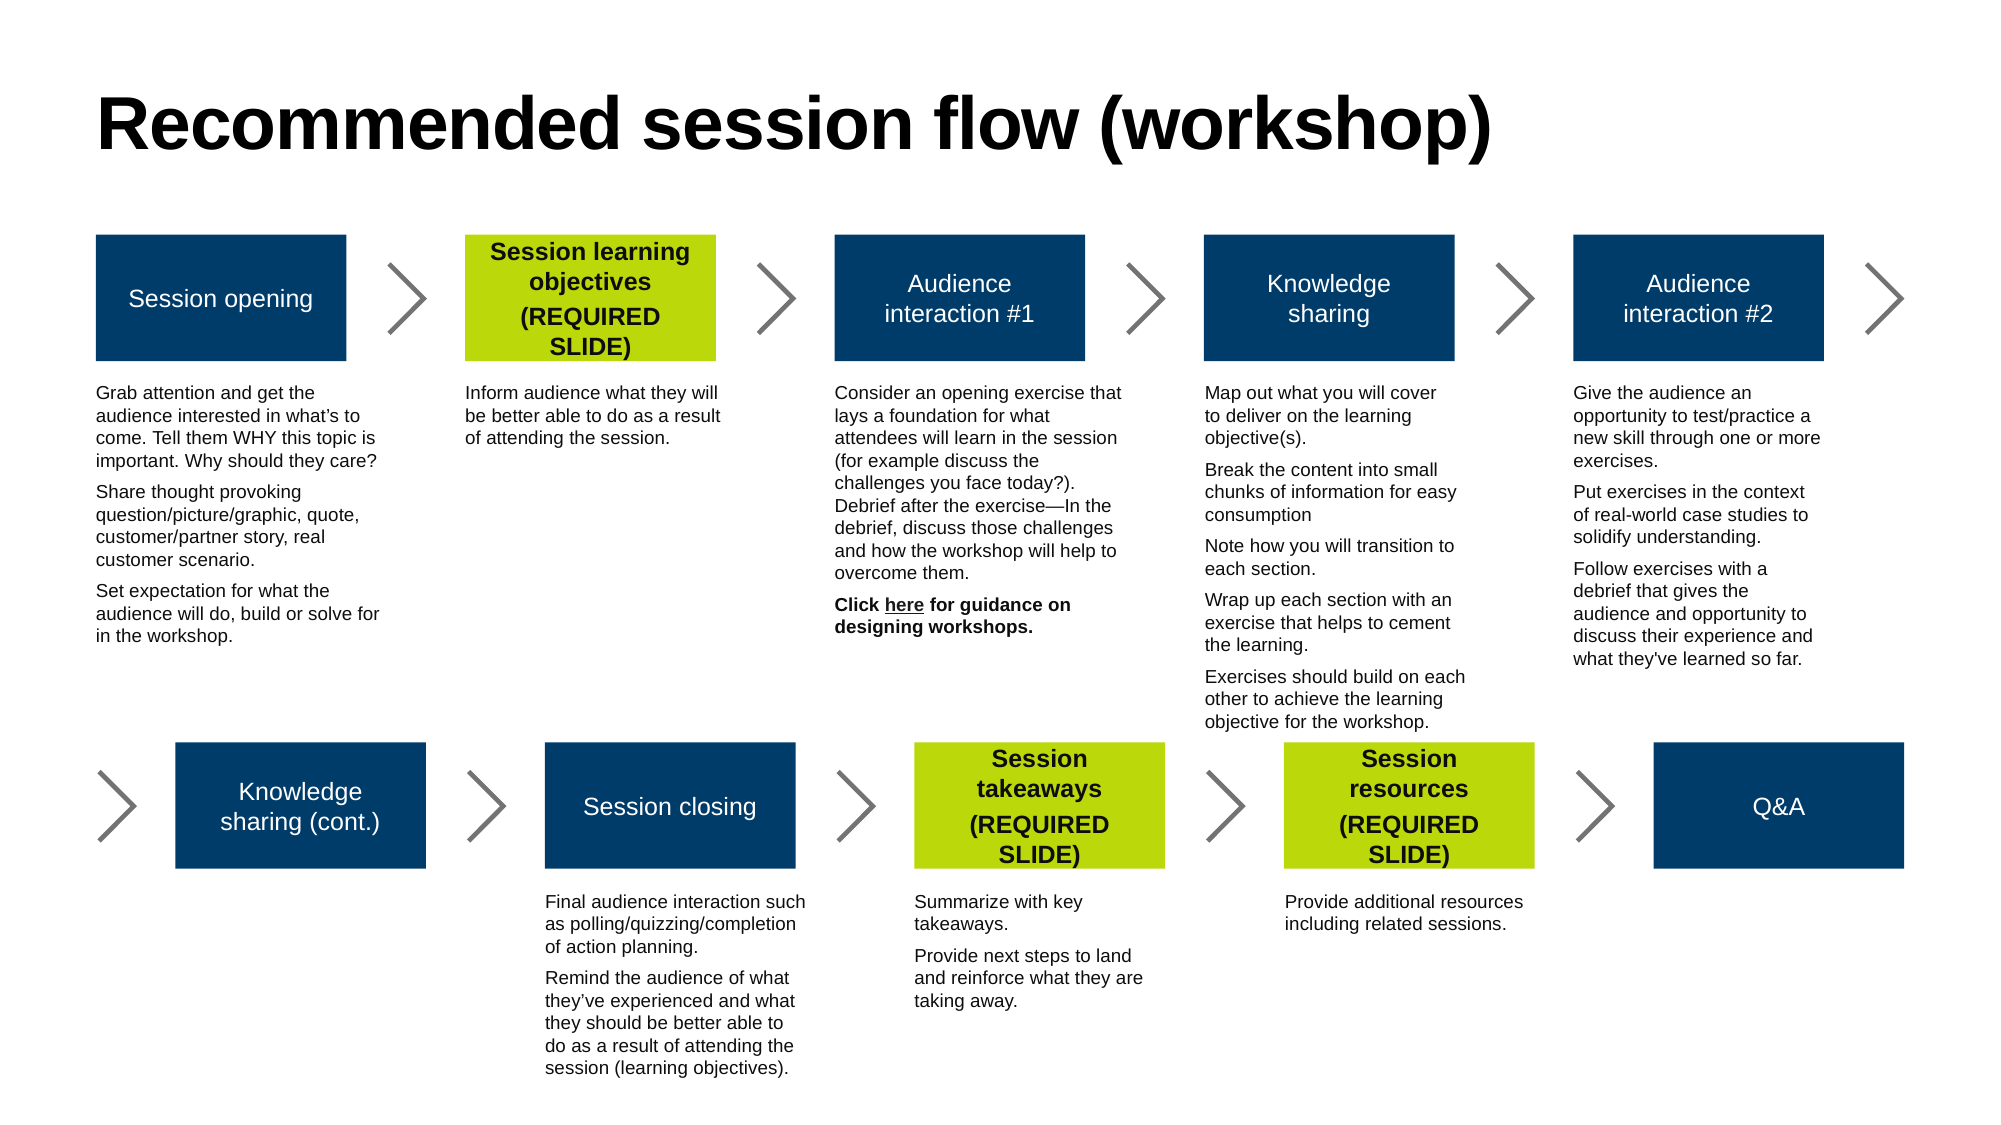

# Recommended session flow (workshop)
Session opening
Session learning objectives
(REQUIRED SLIDE)
Audience interaction #1
Knowledge sharing
Audience interaction #2

Grab attention and get the audience interested in what’s to come. Tell them WHY this topic is important. Why should they care?
Share thought provoking question/picture/graphic, quote, customer/partner story, real customer scenario.
Set expectation for what the audience will do, build or solve for in the workshop.
Inform audience what they will be better able to do as a result of attending the session.
Consider an opening exercise that lays a foundation for what attendees will learn in the session (for example discuss the challenges you face today?). Debrief after the exercise—In the debrief, discuss those challenges and how the workshop will help to overcome them.
Click here for guidance on designing workshops.
Map out what you will cover to deliver on the learning objective(s).
Break the content into small chunks of information for easy consumption
Note how you will transition to each section.
Wrap up each section with an exercise that helps to cement the learning.
Exercises should build on each other to achieve the learning objective for the workshop.
Give the audience an opportunity to test/practice a new skill through one or more exercises.
Put exercises in the context of real-world case studies to solidify understanding.
Follow exercises with a debrief that gives the audience and opportunity to discuss their experience and what they've learned so far.
Knowledge sharing (cont.)
Session closing
Session
takeaways
(REQUIRED SLIDE)
Session
resources
(REQUIRED SLIDE)
Q&A

Final audience interaction such as polling/quizzing/completion of action planning.
Remind the audience of what they’ve experienced and what they should be better able to do as a result of attending the session (learning objectives).
Summarize with key takeaways.
Provide next steps to land and reinforce what they are taking away.
Provide additional resources including related sessions.